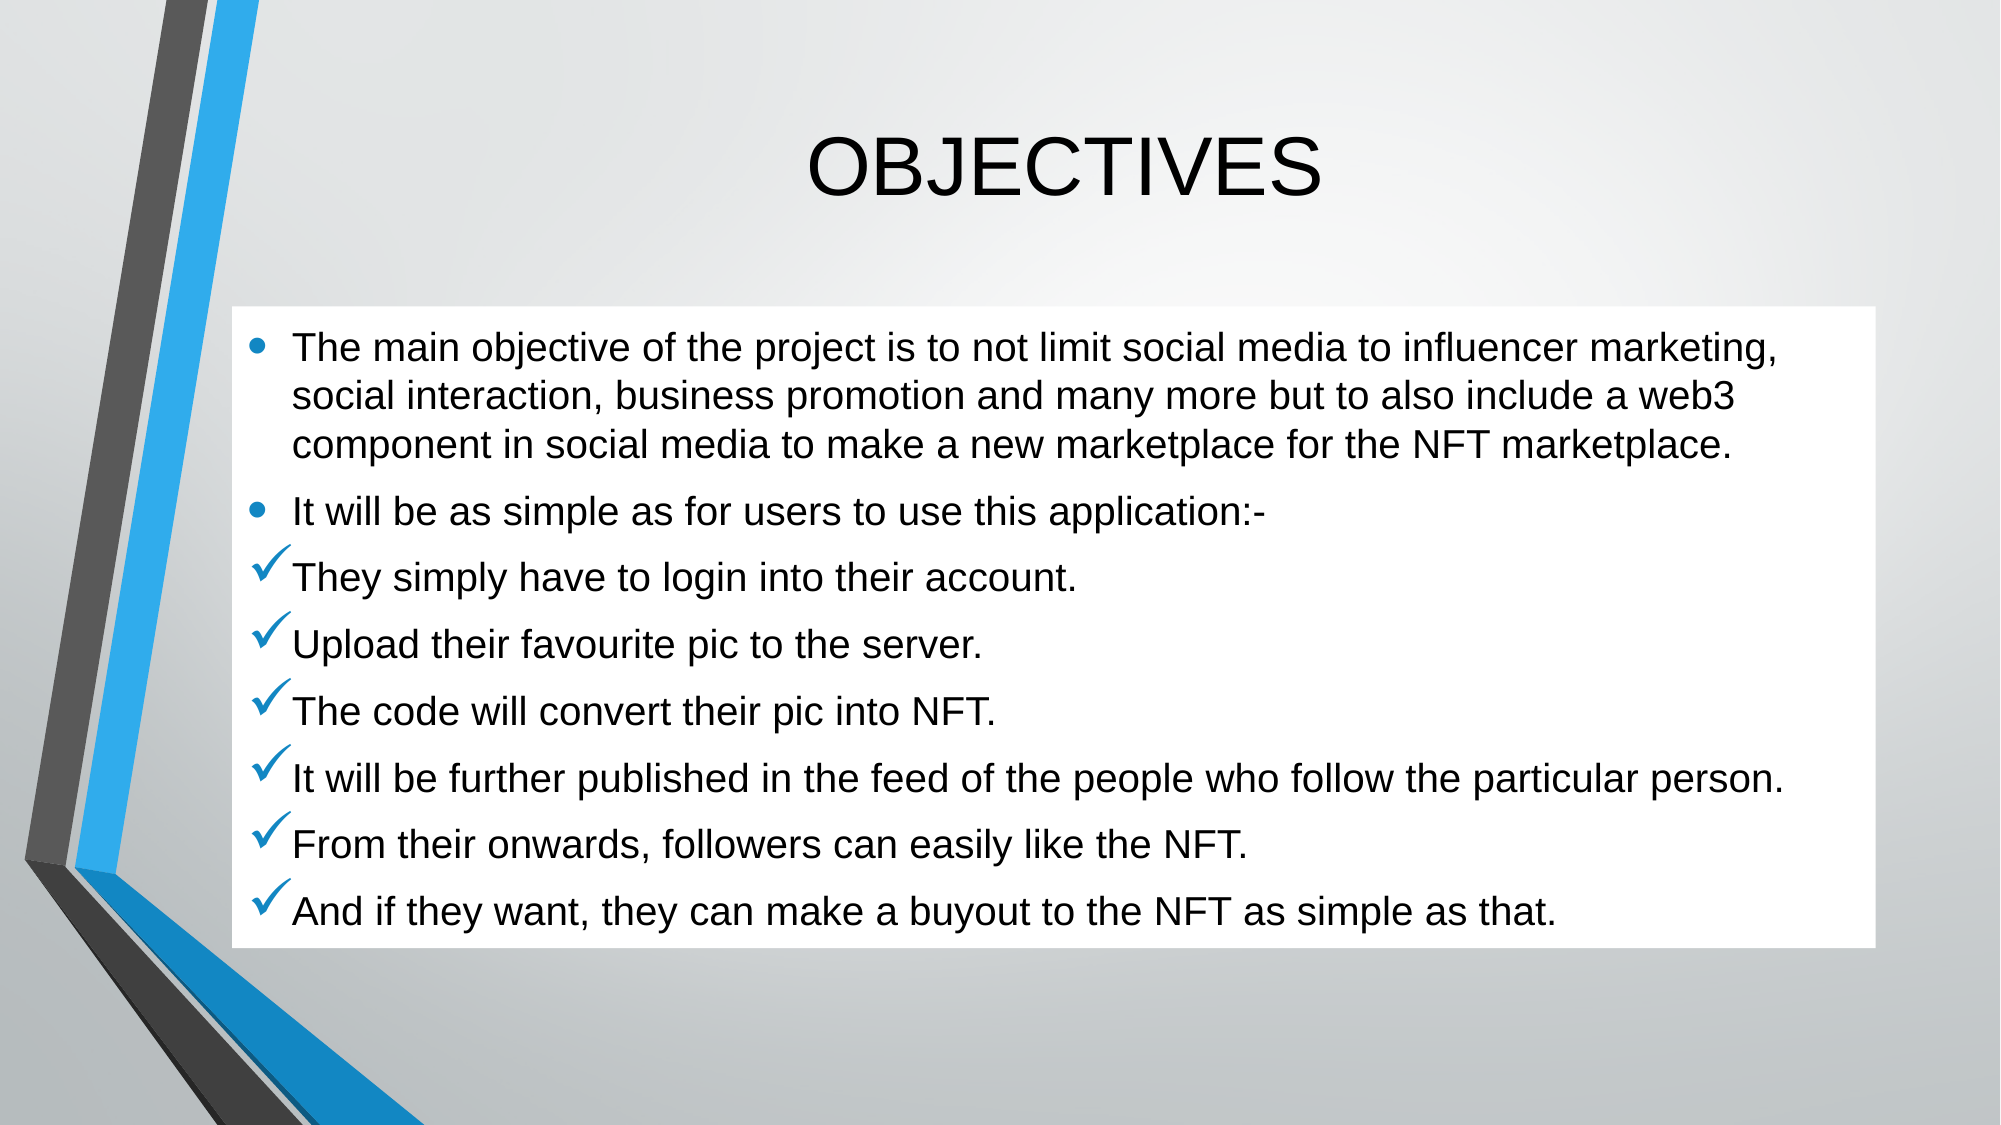

# OBJECTIVES
The main objective of the project is to not limit social media to influencer marketing, social interaction, business promotion and many more but to also include a web3 component in social media to make a new marketplace for the NFT marketplace.
It will be as simple as for users to use this application:-
They simply have to login into their account.
Upload their favourite pic to the server.
The code will convert their pic into NFT.
It will be further published in the feed of the people who follow the particular person.
From their onwards, followers can easily like the NFT.
And if they want, they can make a buyout to the NFT as simple as that.